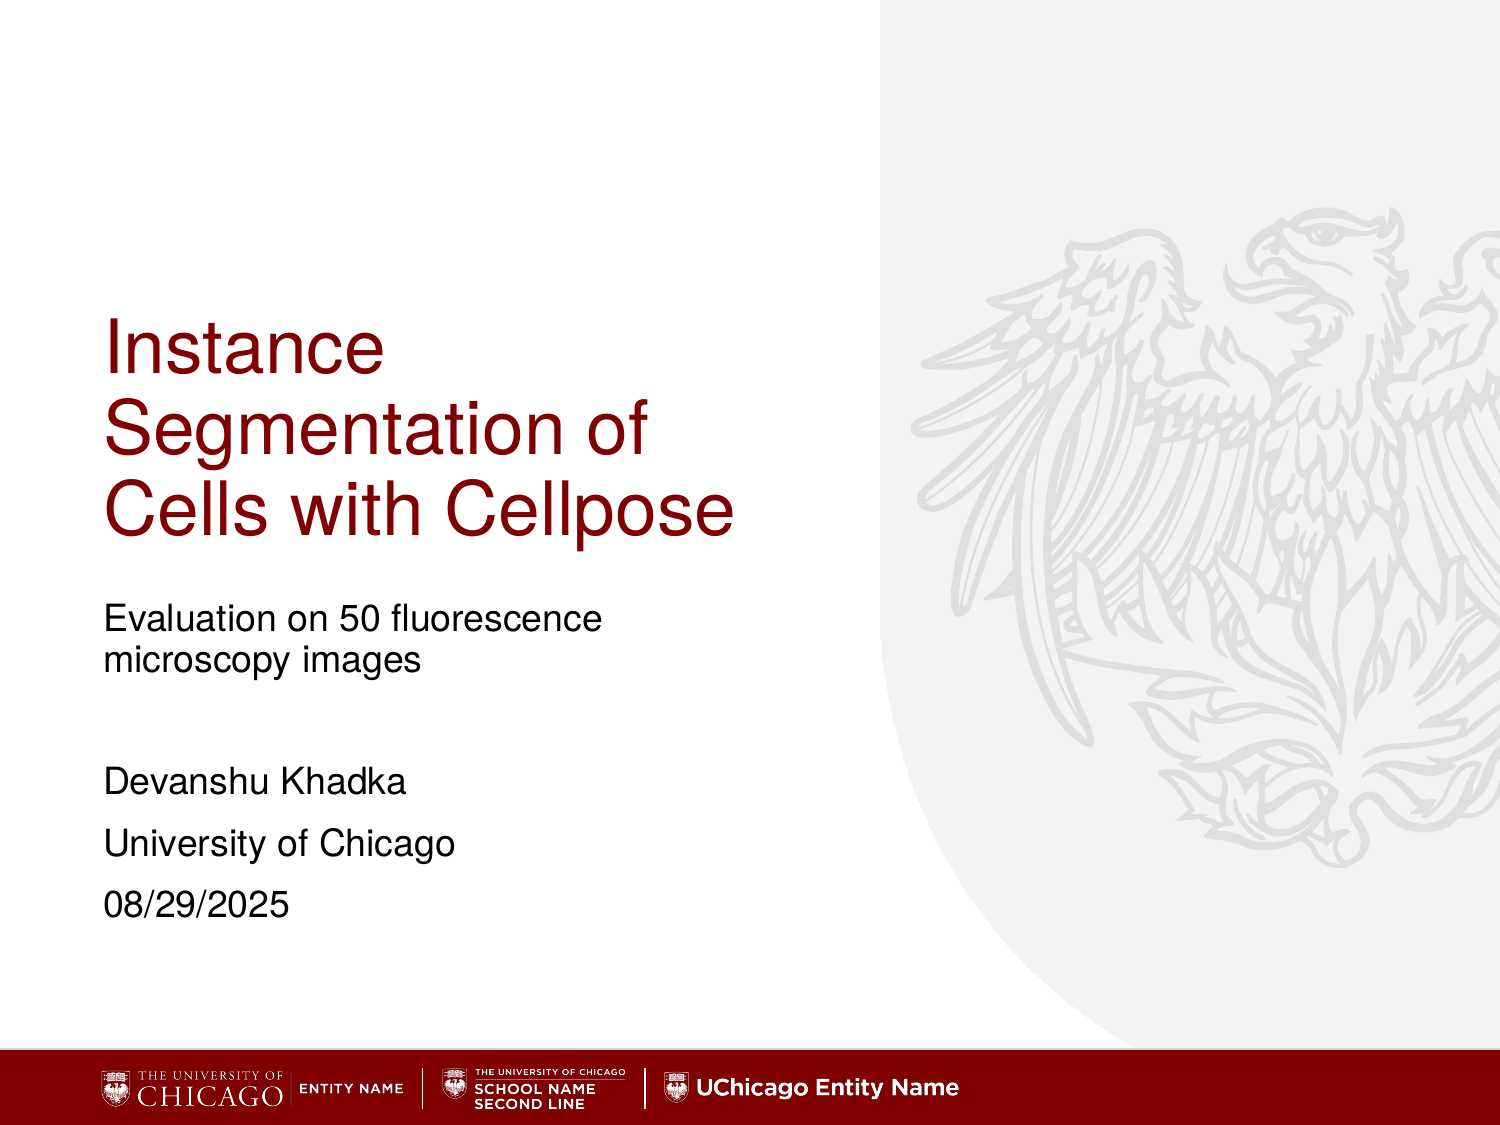

# Instance Segmentation of Cells with Cellpose
Evaluation on 50 fluorescence microscopy images

Devanshu Khadka
University of Chicago
08/29/2025